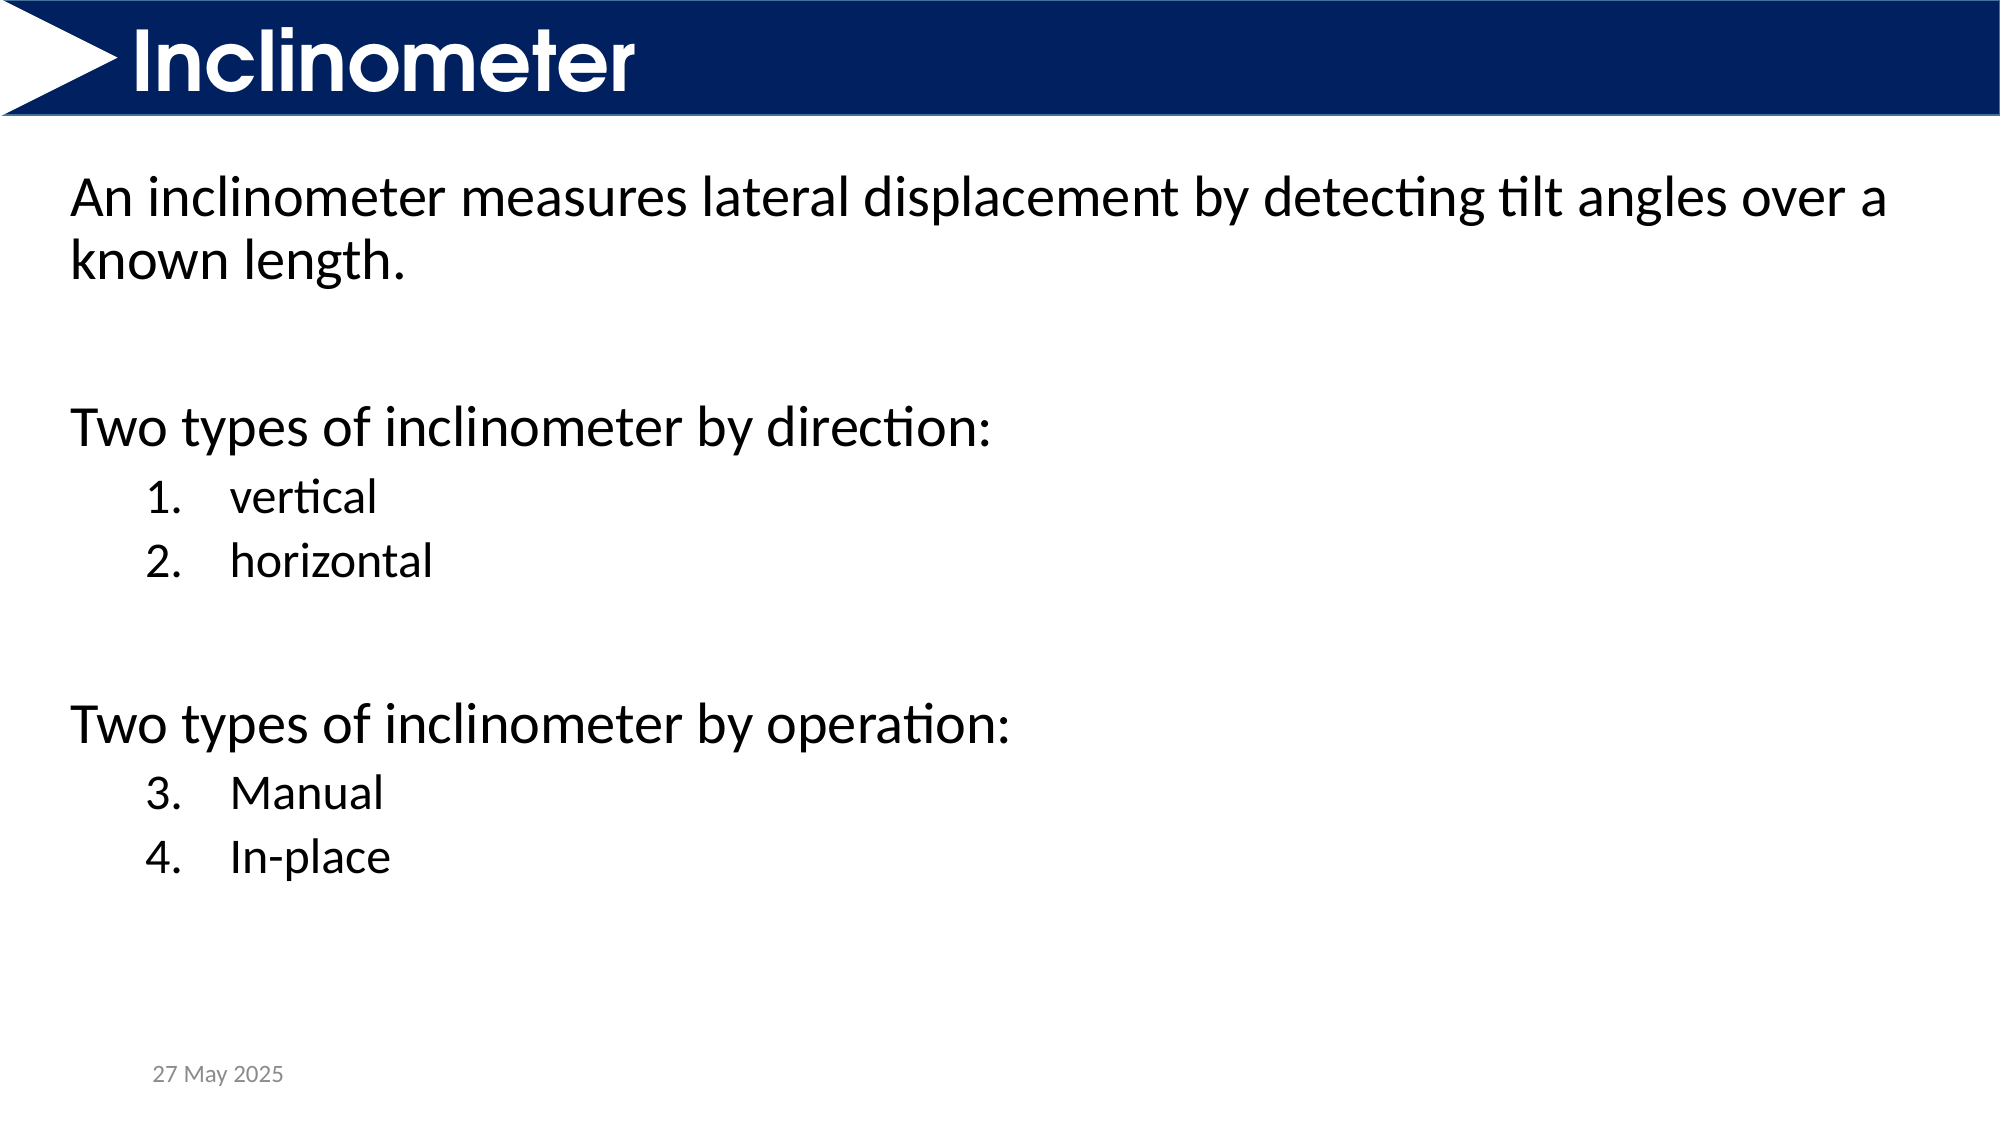

Inclinometer
An inclinometer measures lateral displacement by detecting tilt angles over a known length.

Two types of inclinometer by direction:
vertical
horizontal

Two types of inclinometer by operation:
Manual
In-place
27 May 2025